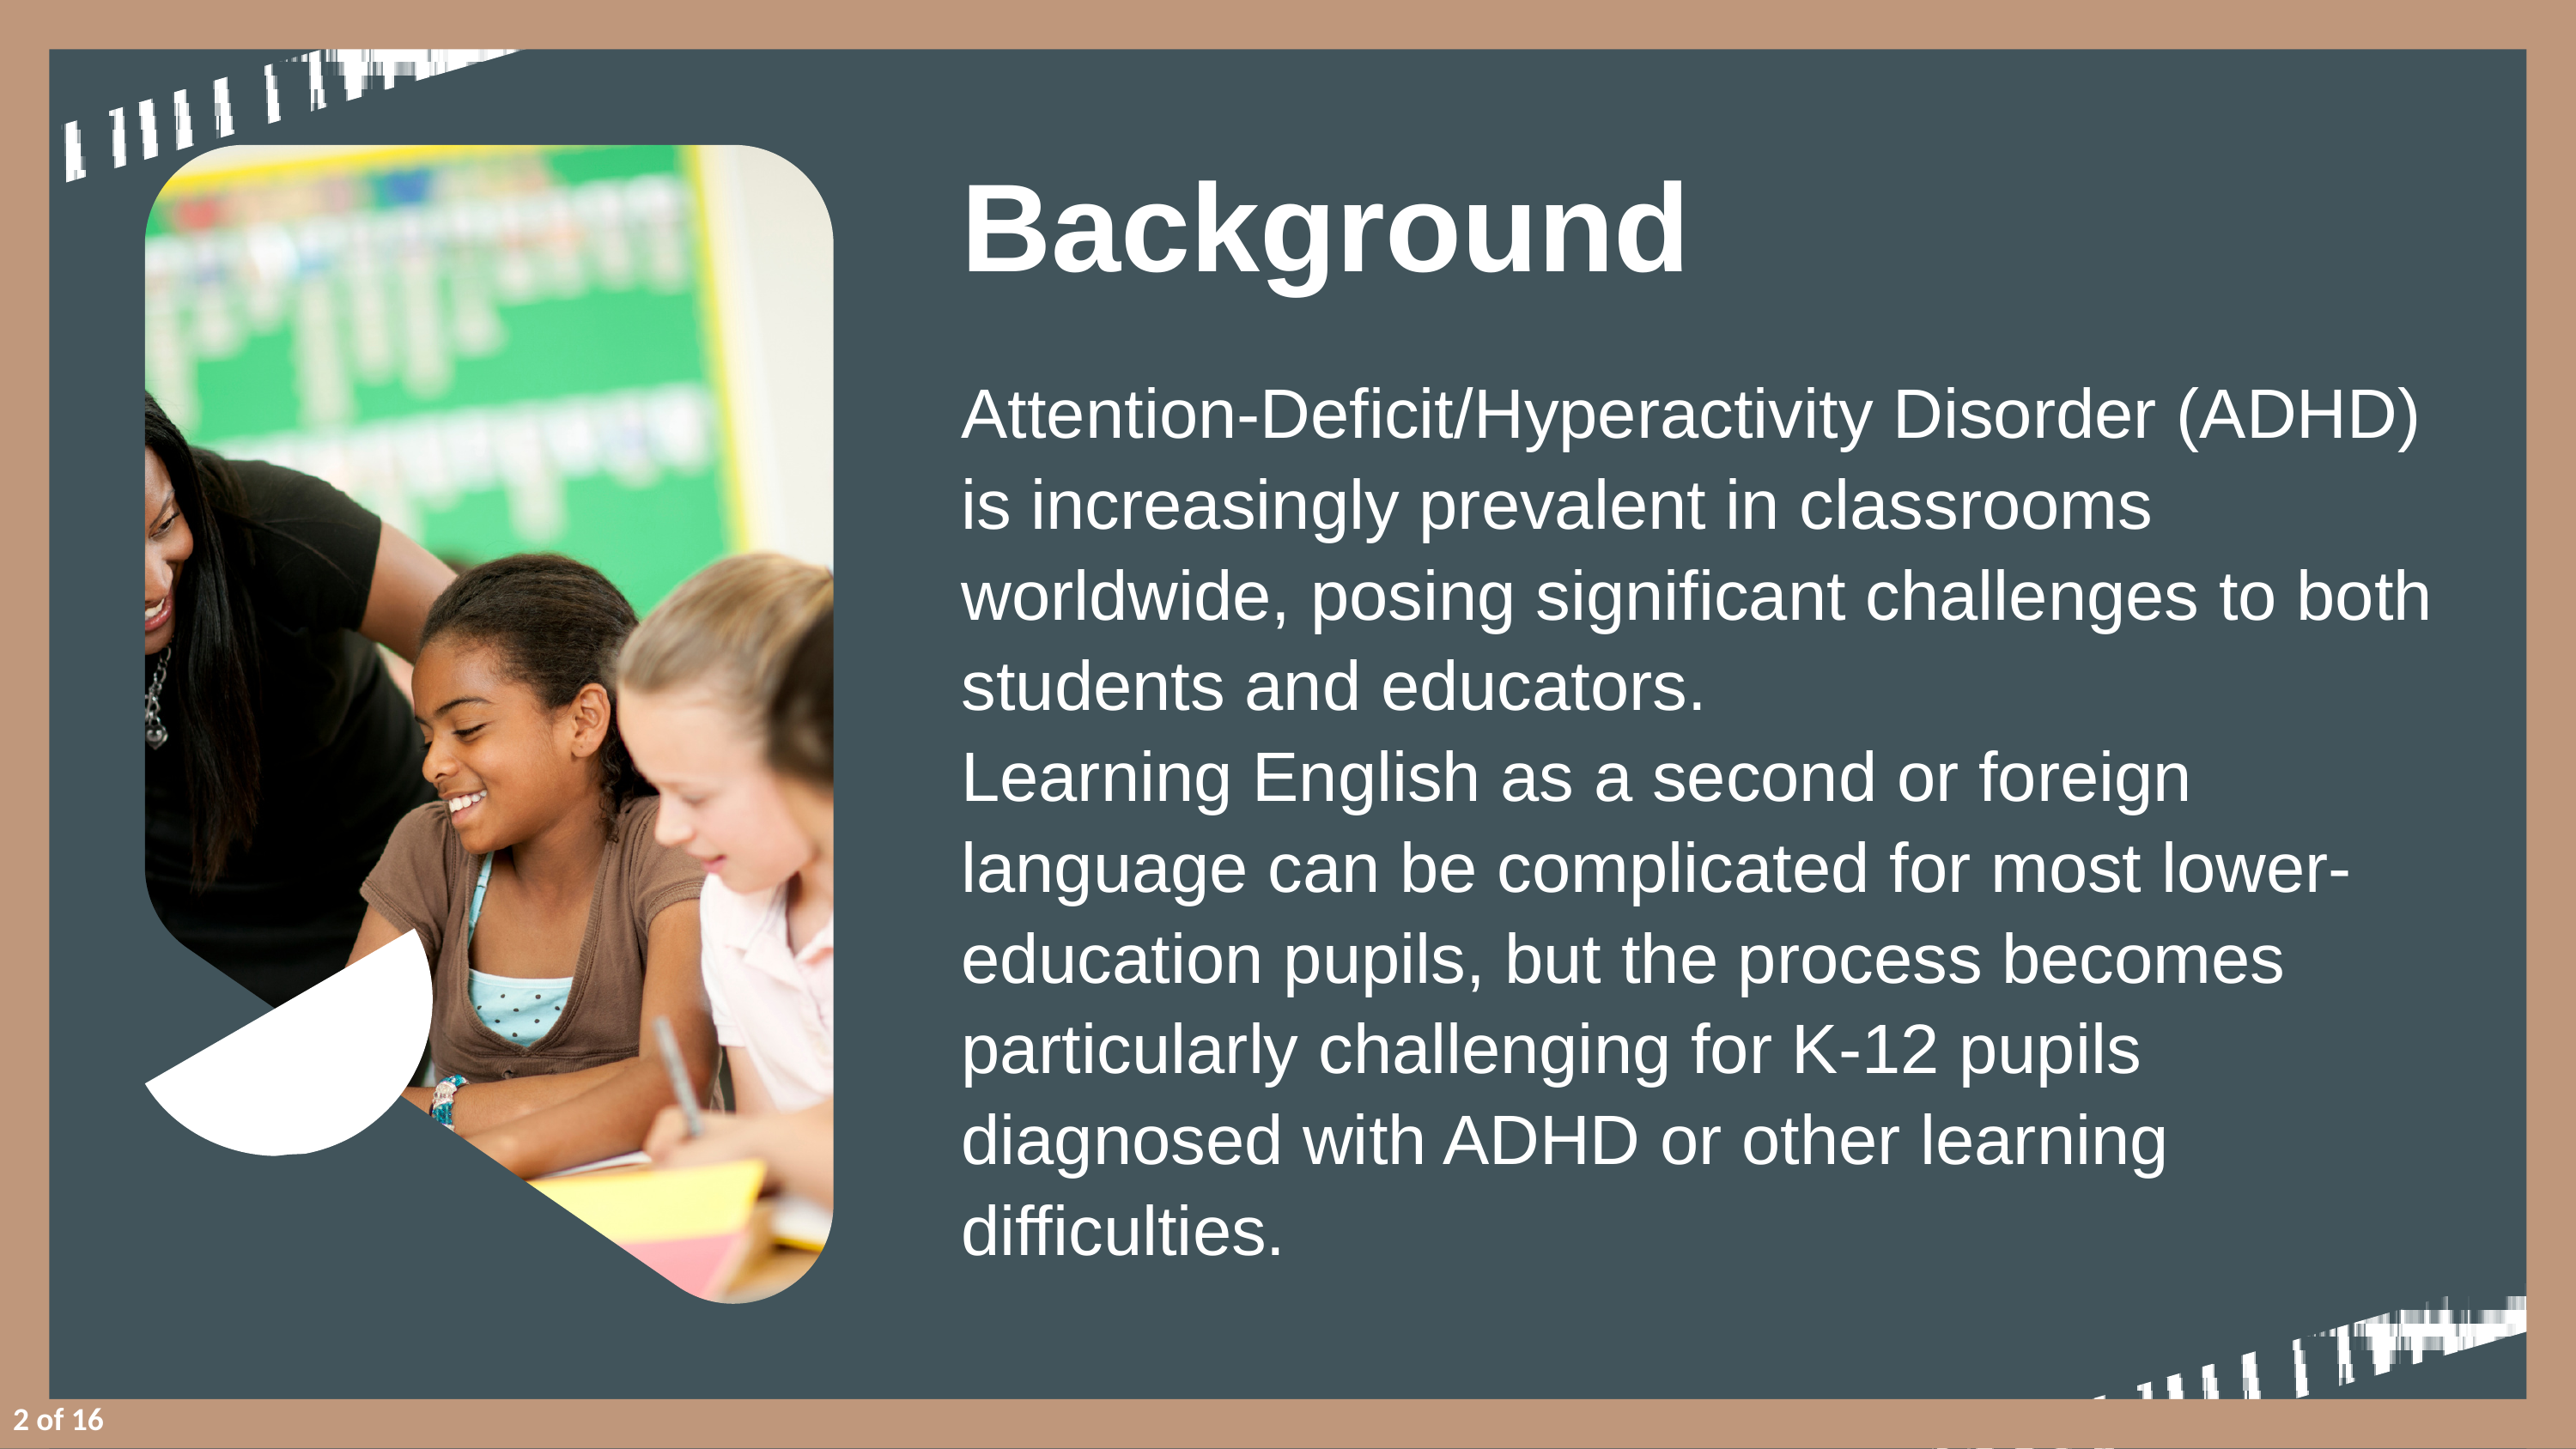

Background
Attention-Deficit/Hyperactivity Disorder (ADHD) is increasingly prevalent in classrooms worldwide, posing significant challenges to both students and educators.
Learning English as a second or foreign language can be complicated for most lower-education pupils, but the process becomes particularly challenging for K-12 pupils diagnosed with ADHD or other learning difficulties.

2 of 16